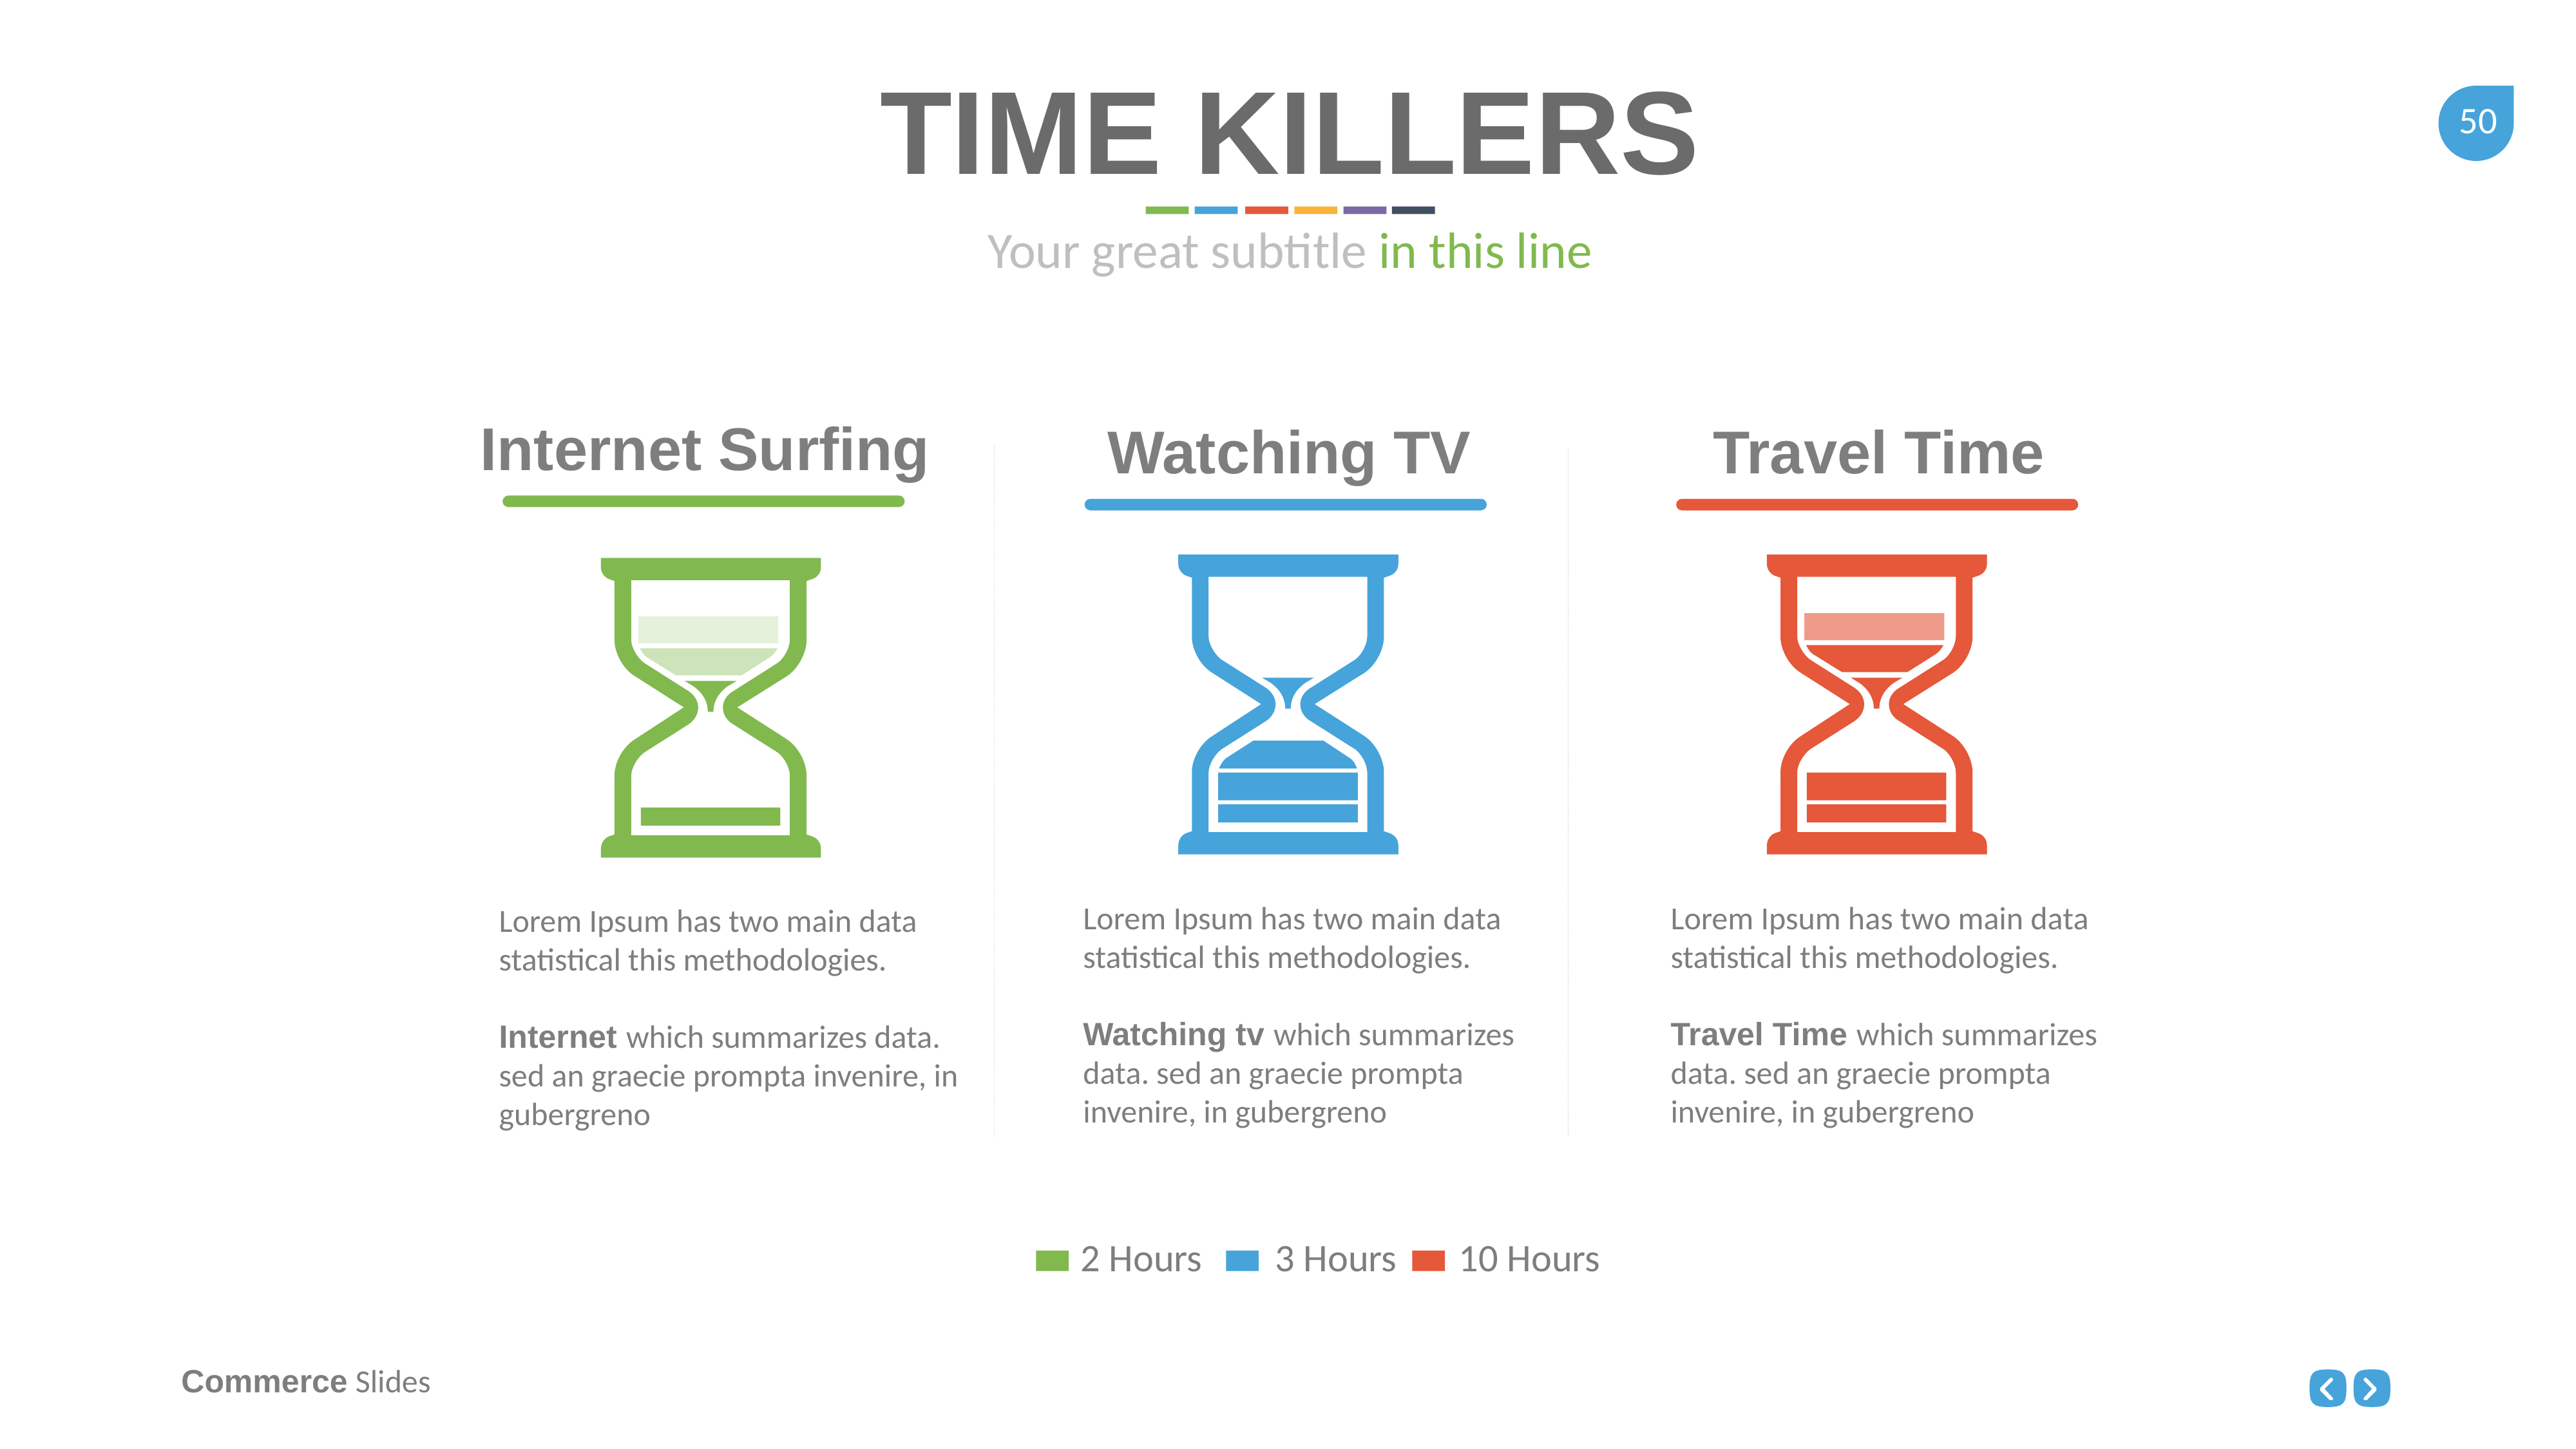

TIME KILLERS

Your great subtitle in this line
Internet Surfing
Watching TV
Travel Time

Lorem Ipsum has two main data statistical this methodologies.

Watching tv which summarizes data. sed an graecie prompta invenire, in gubergreno
Lorem Ipsum has two main data statistical this methodologies.

Travel Time which summarizes data. sed an graecie prompta invenire, in gubergreno
Lorem Ipsum has two main data statistical this methodologies.

Internet which summarizes data. sed an graecie prompta invenire, in gubergreno
2 Hours

3 Hours

10 Hours